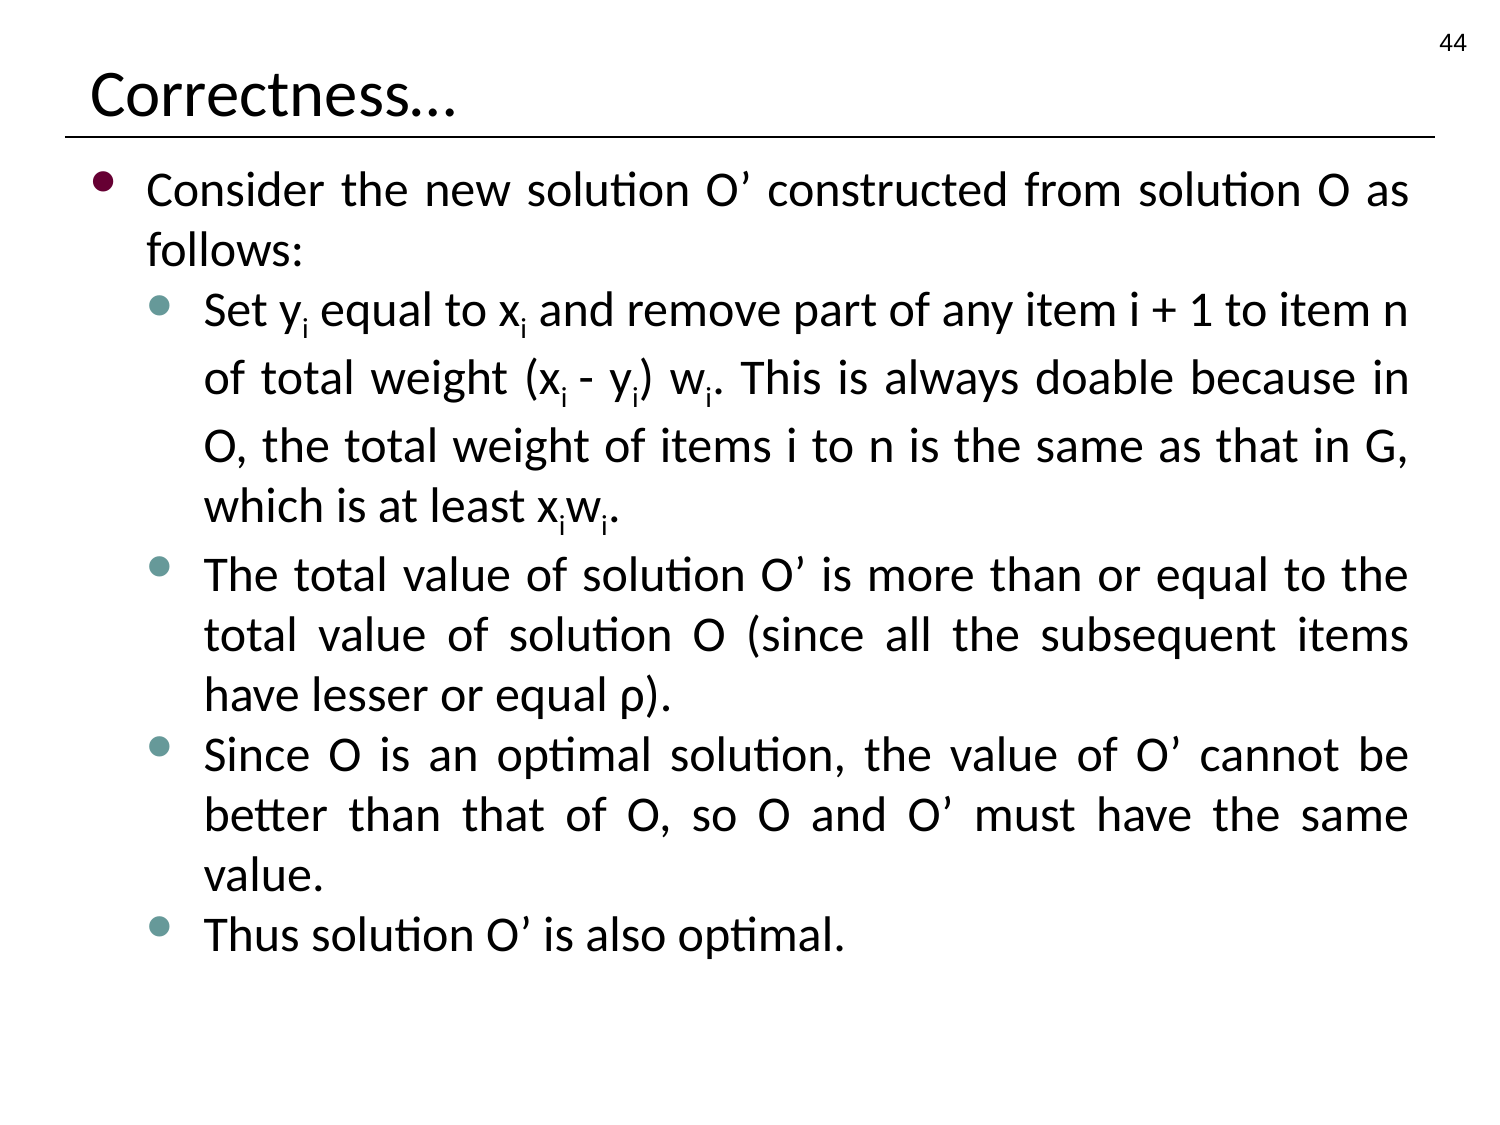

44
# Correctness…
Consider the new solution O’ constructed from solution O as follows:
Set yi equal to xi and remove part of any item i + 1 to item n of total weight (xi - yi) wi. This is always doable because in O, the total weight of items i to n is the same as that in G, which is at least xiwi.
The total value of solution O’ is more than or equal to the total value of solution O (since all the subsequent items have lesser or equal ρ).
Since O is an optimal solution, the value of O’ cannot be better than that of O, so O and O’ must have the same value.
Thus solution O’ is also optimal.